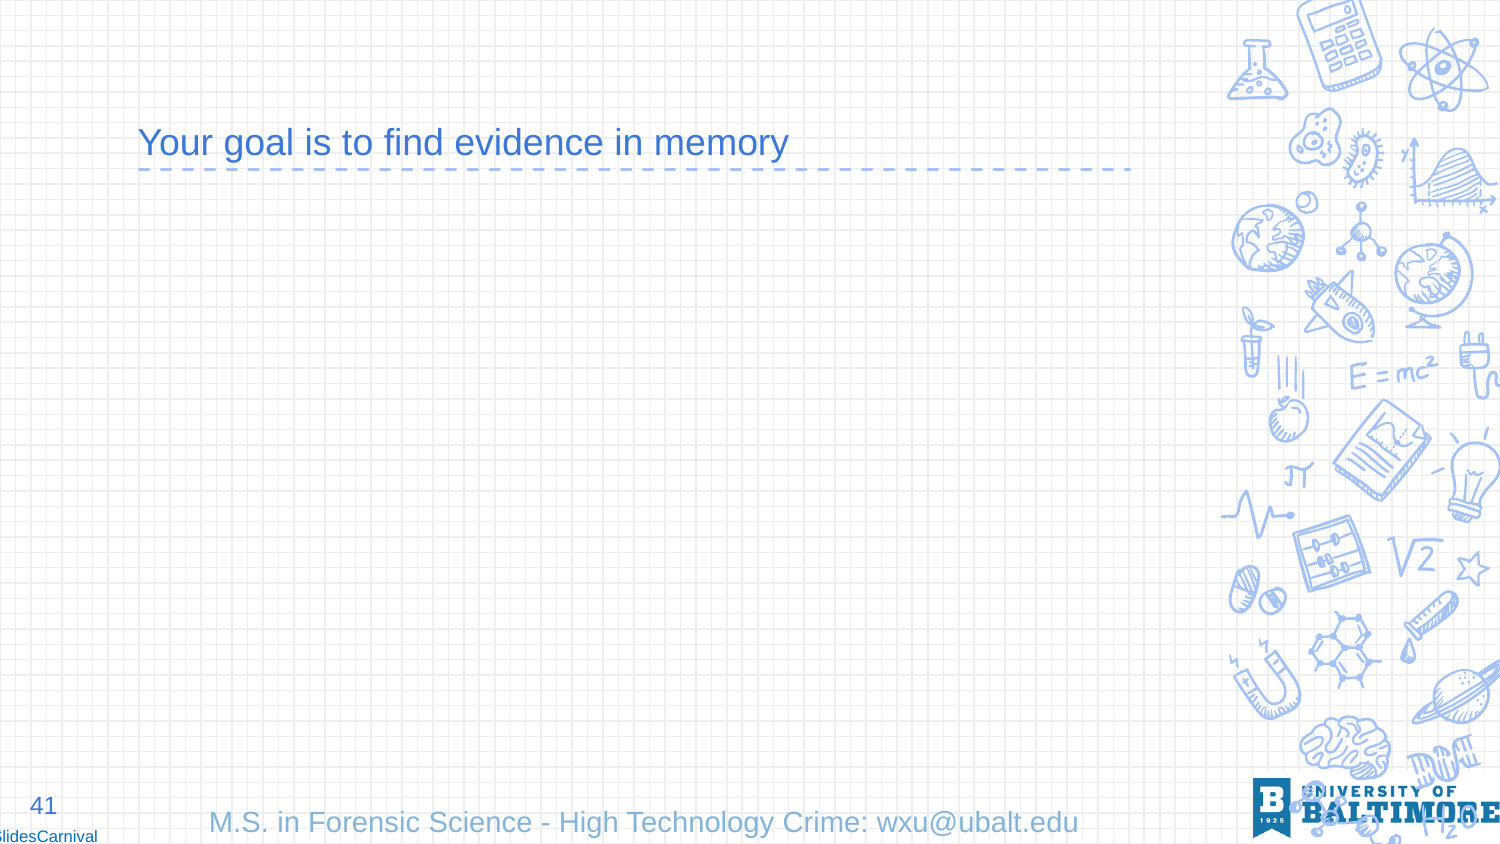

# Your goal is to find evidence in memory

41